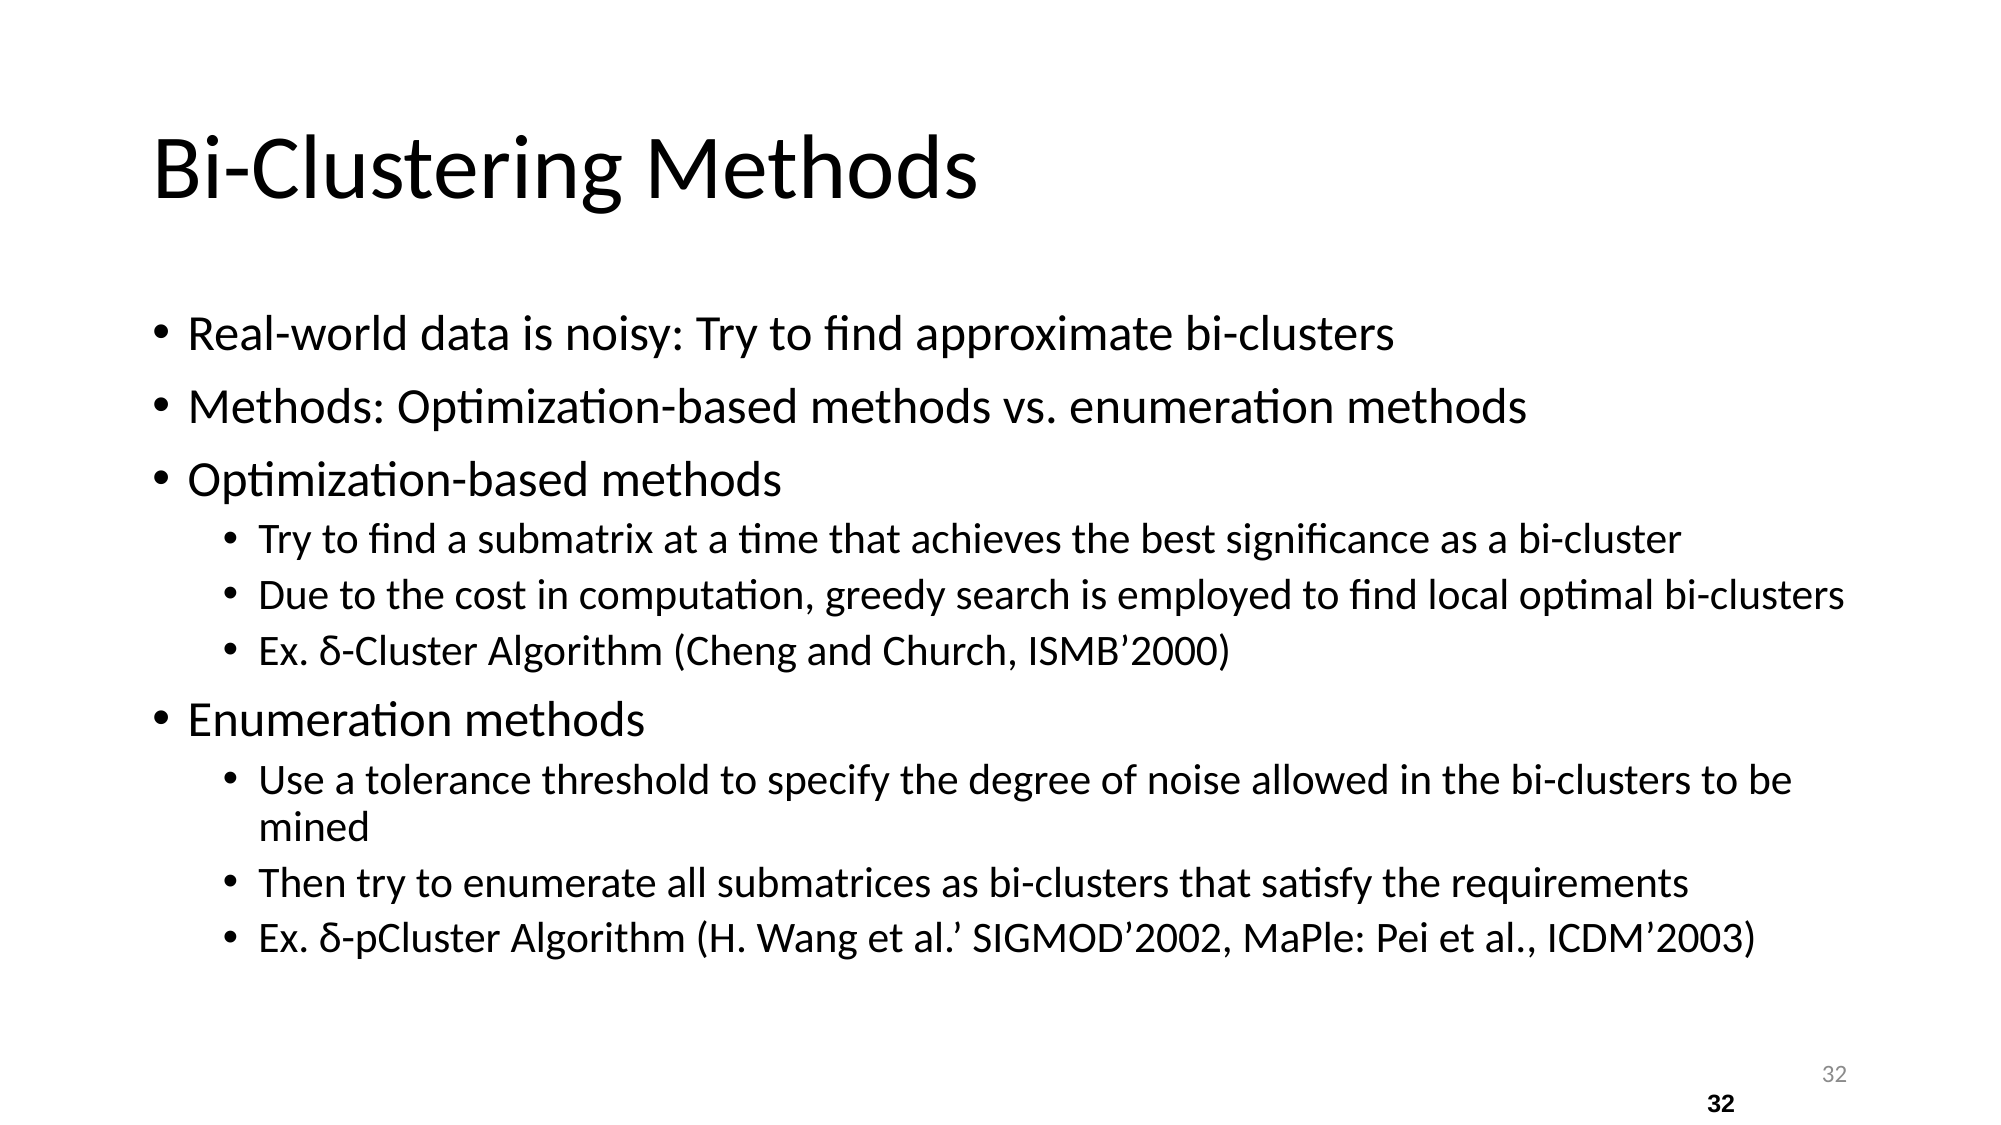

# Bi-Clustering Methods
Real-world data is noisy: Try to find approximate bi-clusters
Methods: Optimization-based methods vs. enumeration methods
Optimization-based methods
Try to find a submatrix at a time that achieves the best significance as a bi-cluster
Due to the cost in computation, greedy search is employed to find local optimal bi-clusters
Ex. δ-Cluster Algorithm (Cheng and Church, ISMB’2000)
Enumeration methods
Use a tolerance threshold to specify the degree of noise allowed in the bi-clusters to be mined
Then try to enumerate all submatrices as bi-clusters that satisfy the requirements
Ex. δ-pCluster Algorithm (H. Wang et al.’ SIGMOD’2002, MaPle: Pei et al., ICDM’2003)
32
32